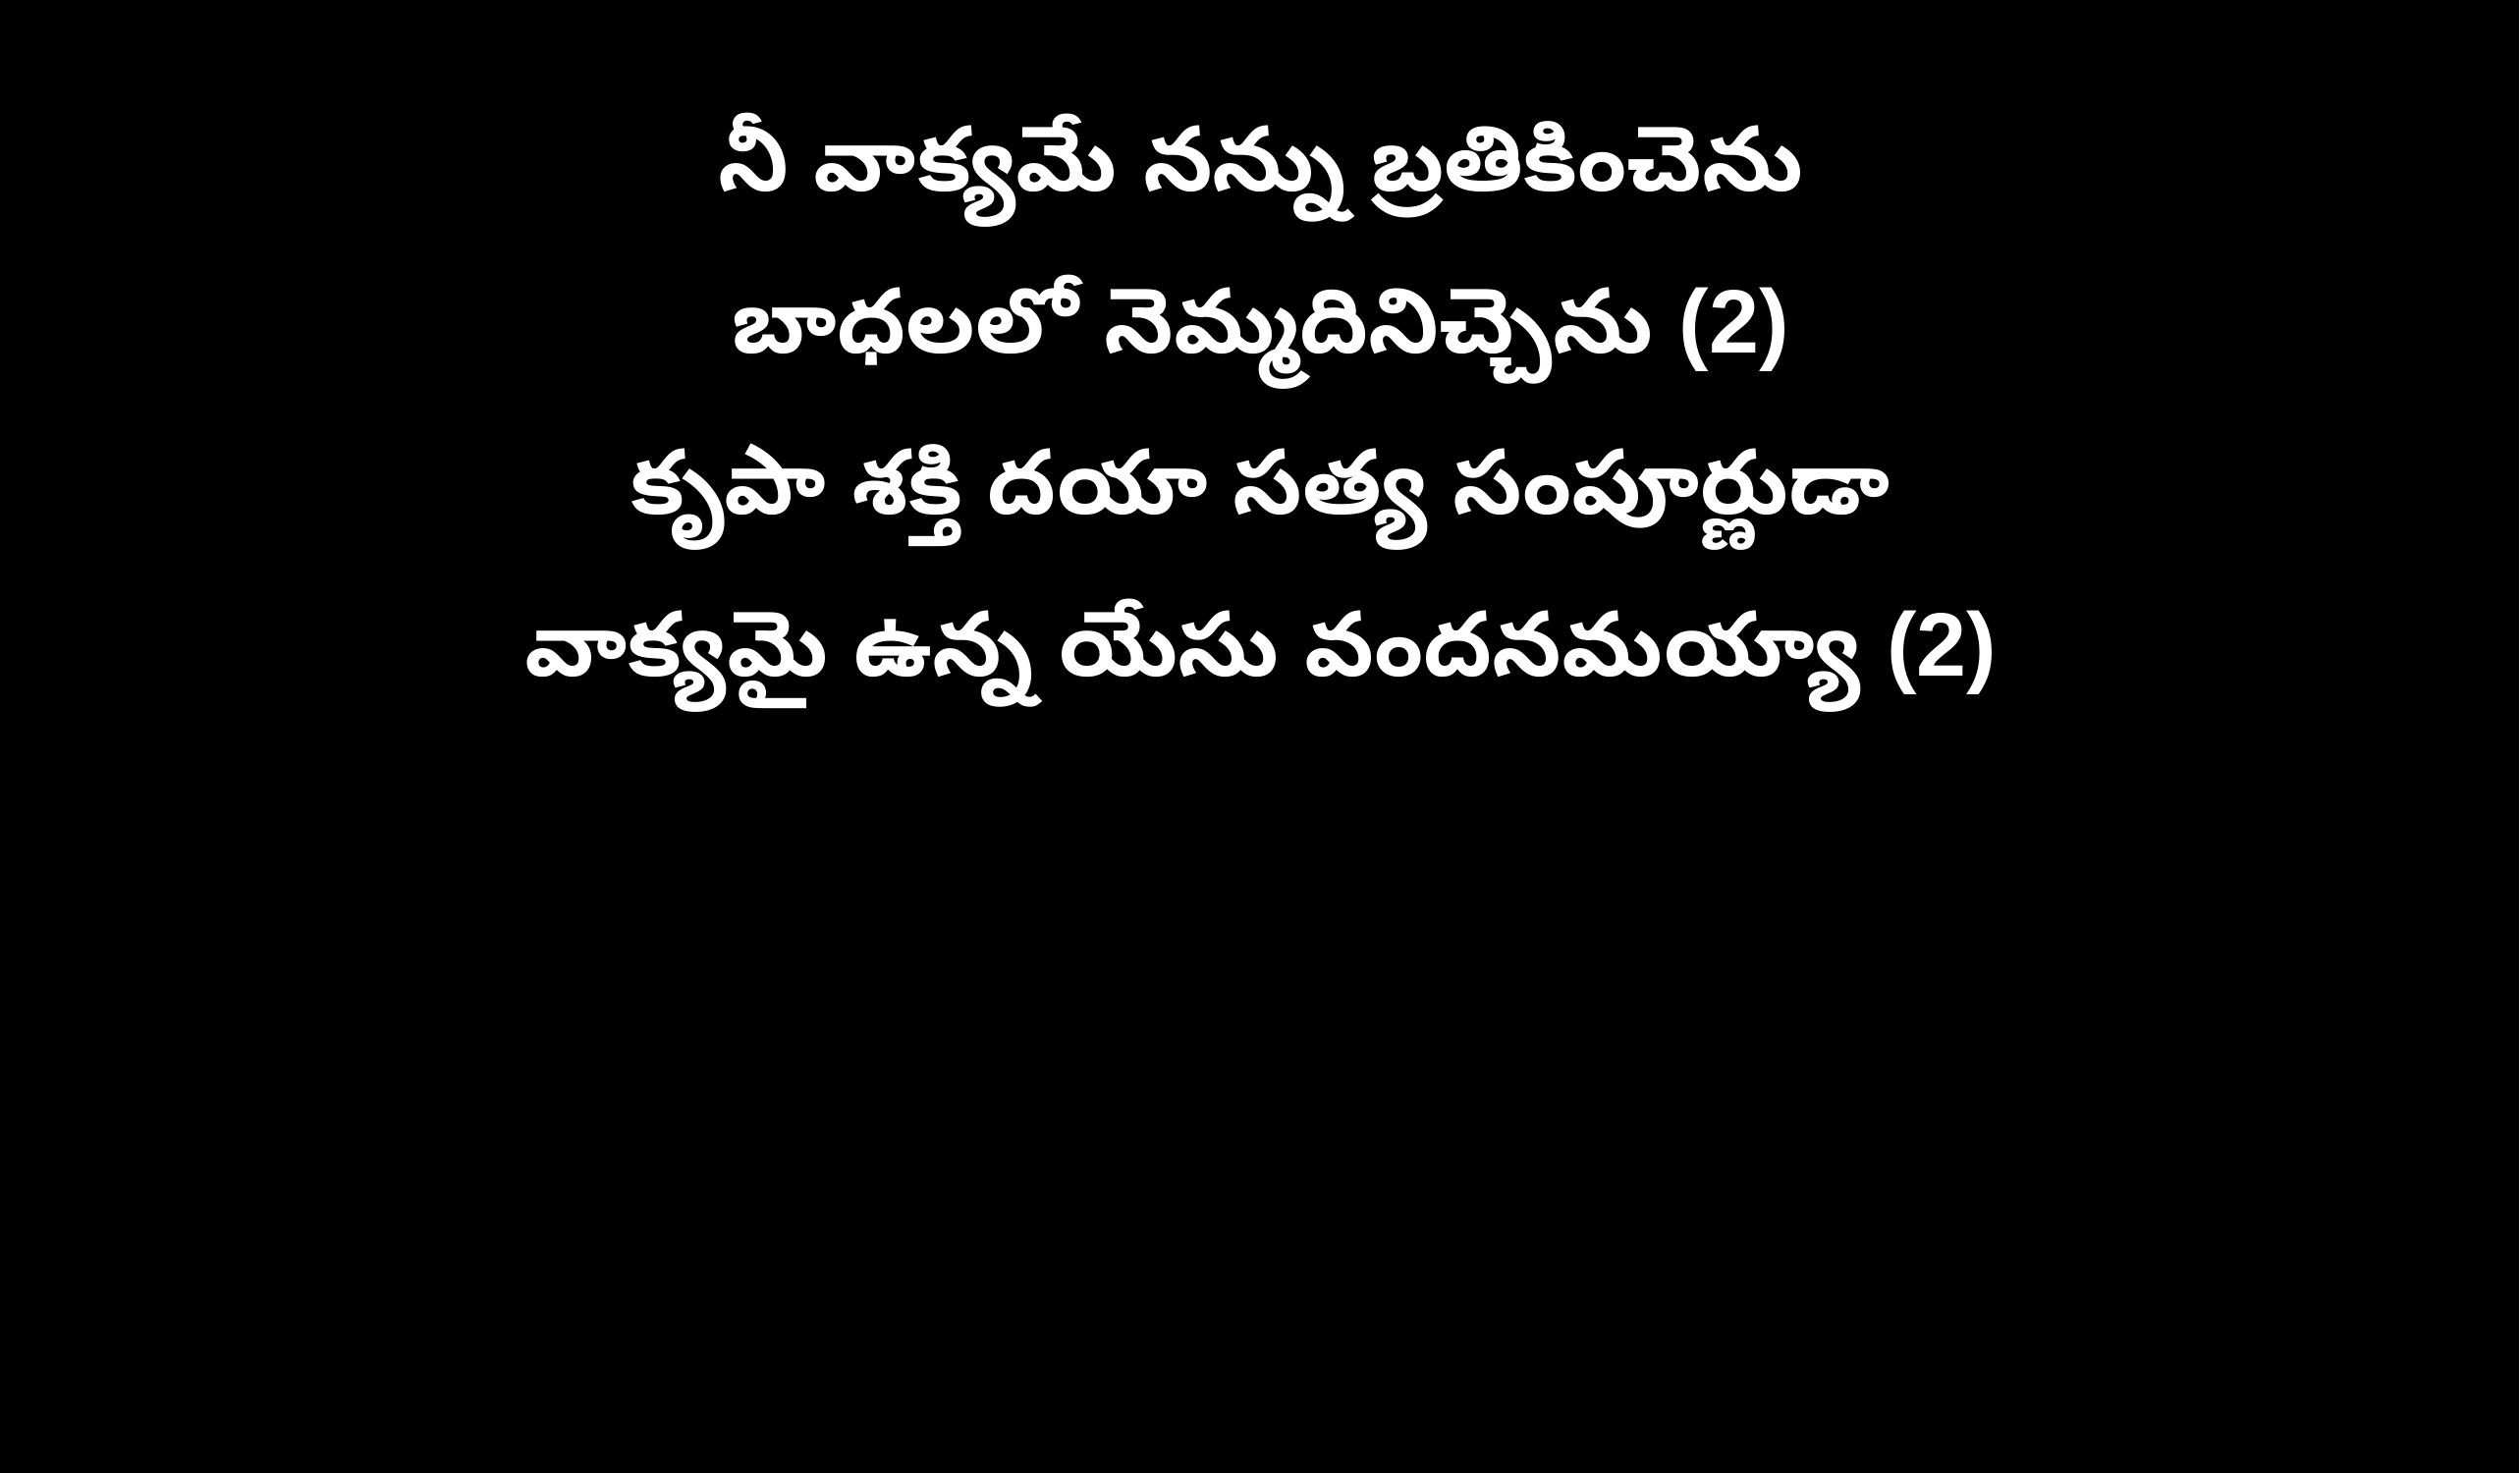

నీ వాక్యమే నన్ను బ్రతికించెను
బాధలలో నెమ్మదినిచ్చెను (2)
కృపా శక్తి దయా సత్య సంపూర్ణుడా
వాక్యమై ఉన్న యేసు వందనమయ్యా (2)